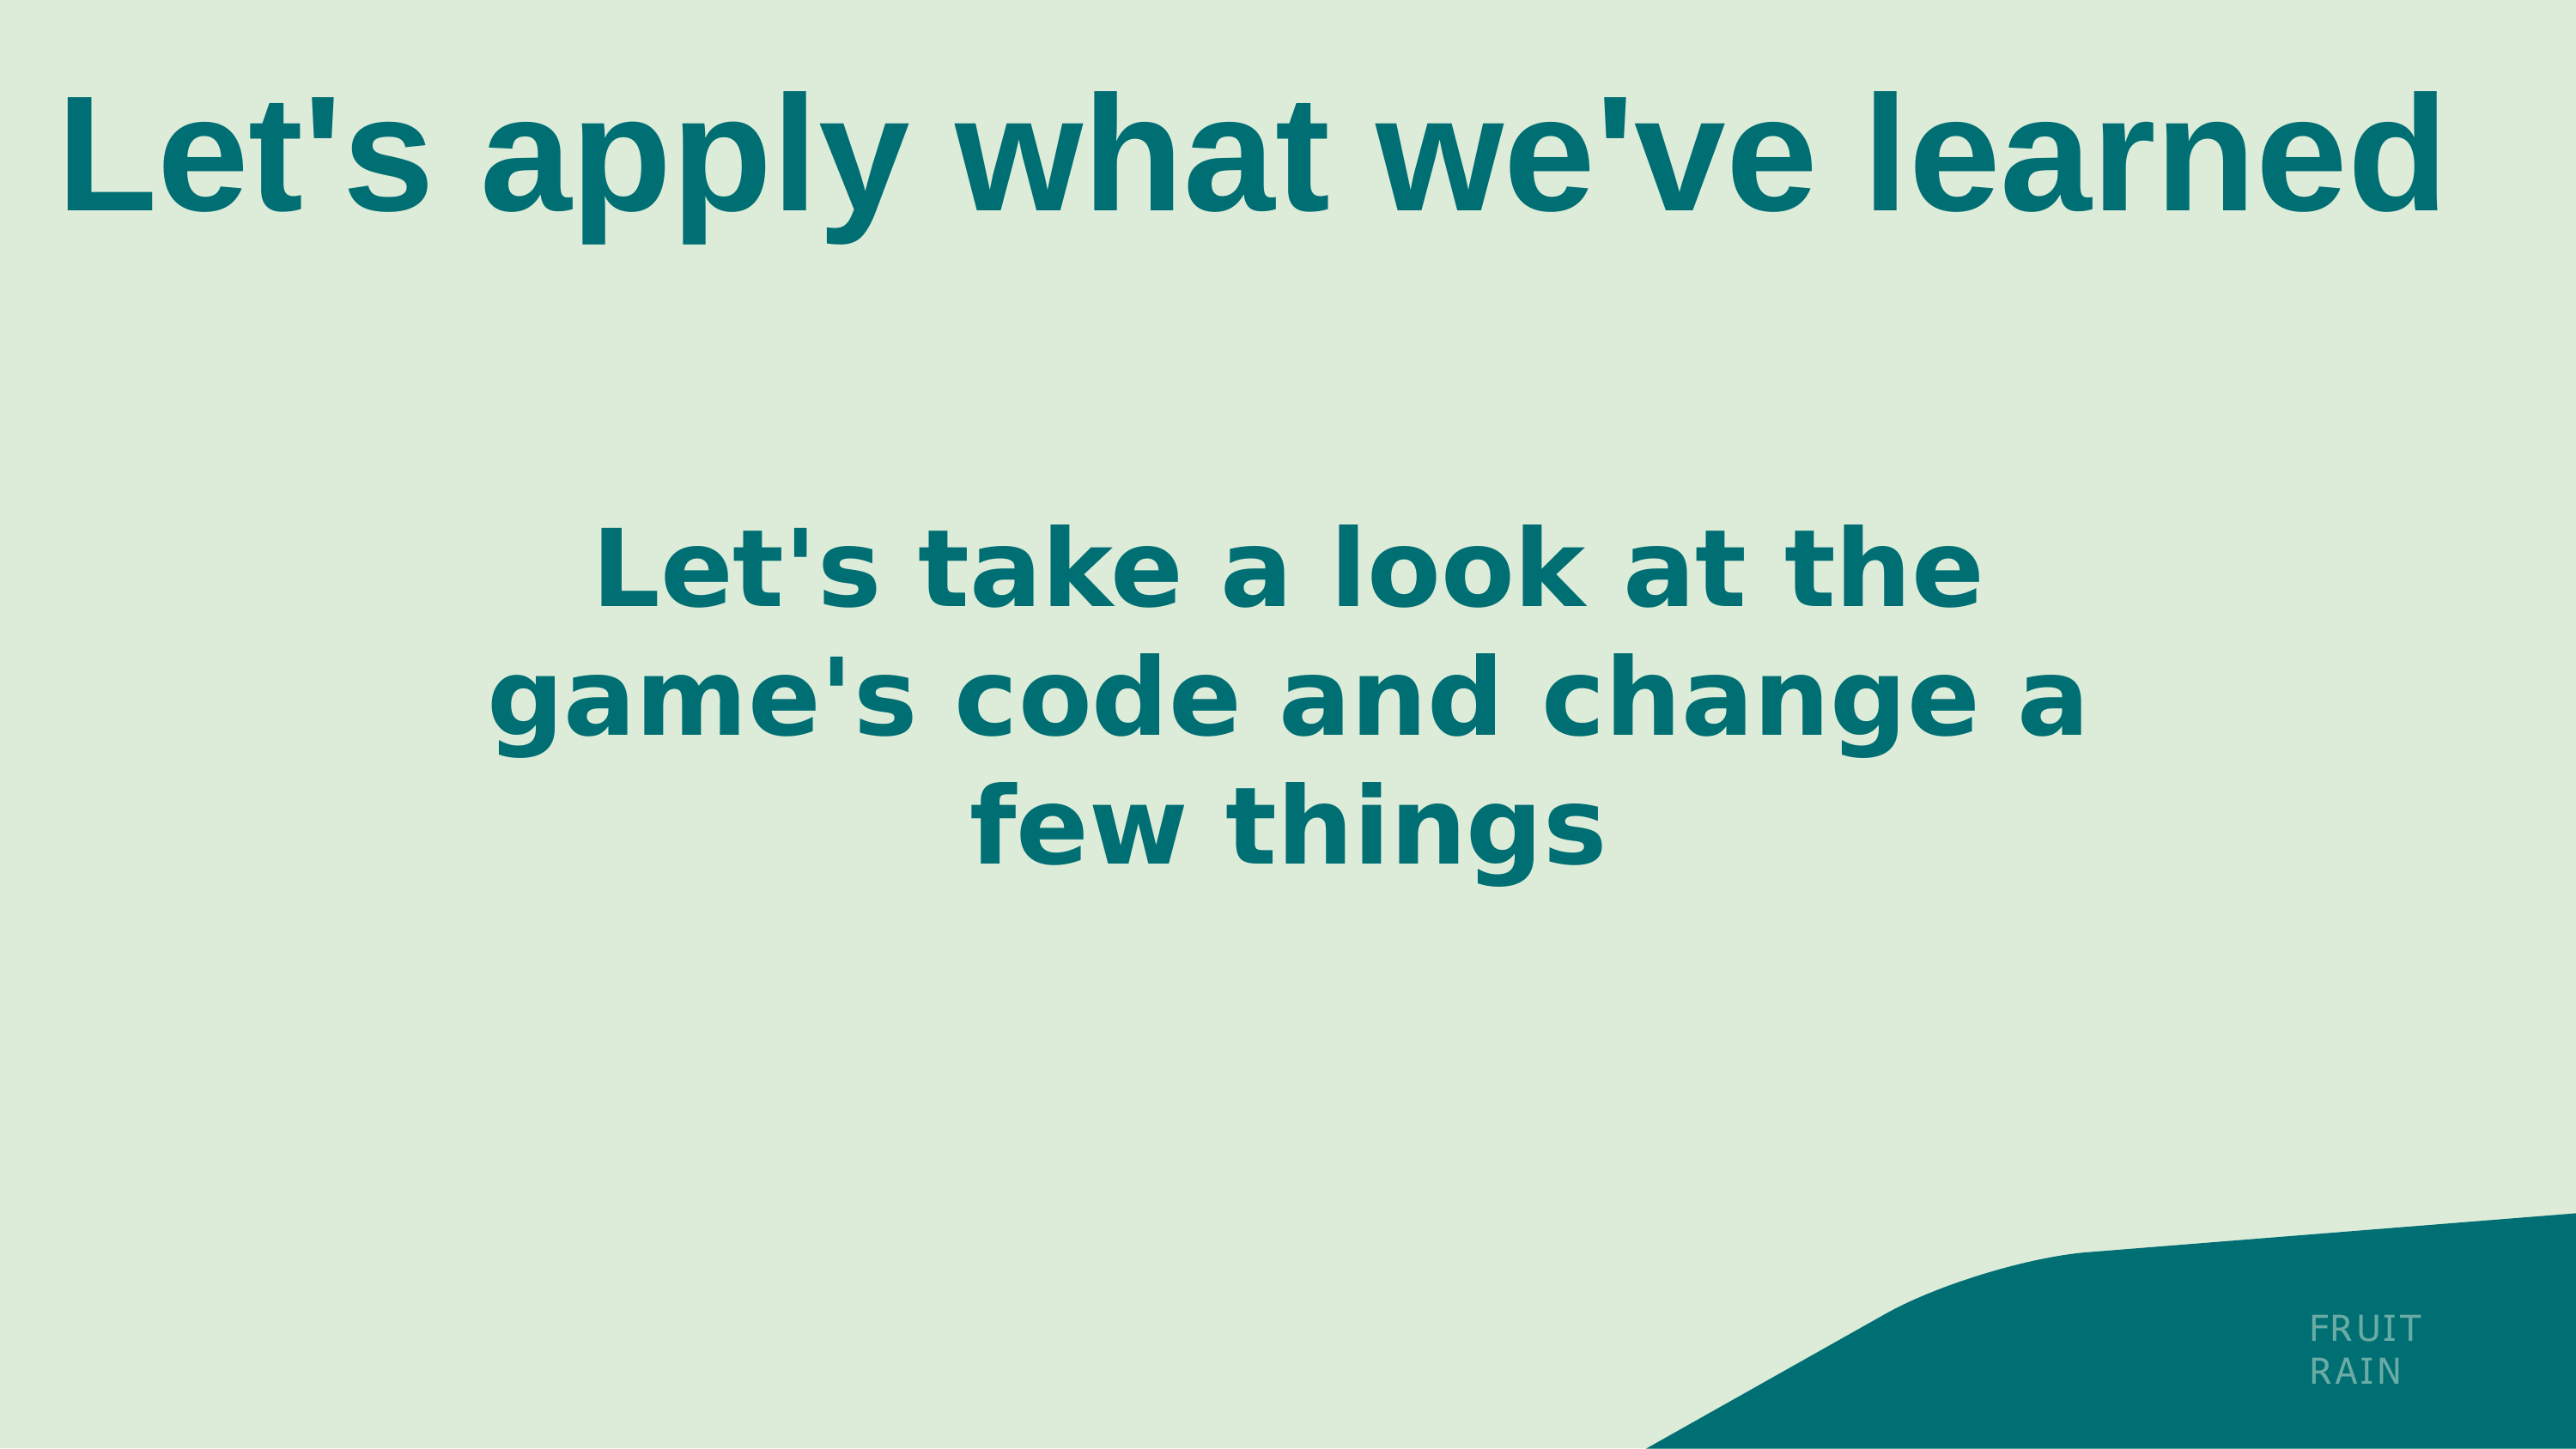

# Let's apply what we've learned
Let's take a look at the game's code and change a few things

FRUIT RAIN